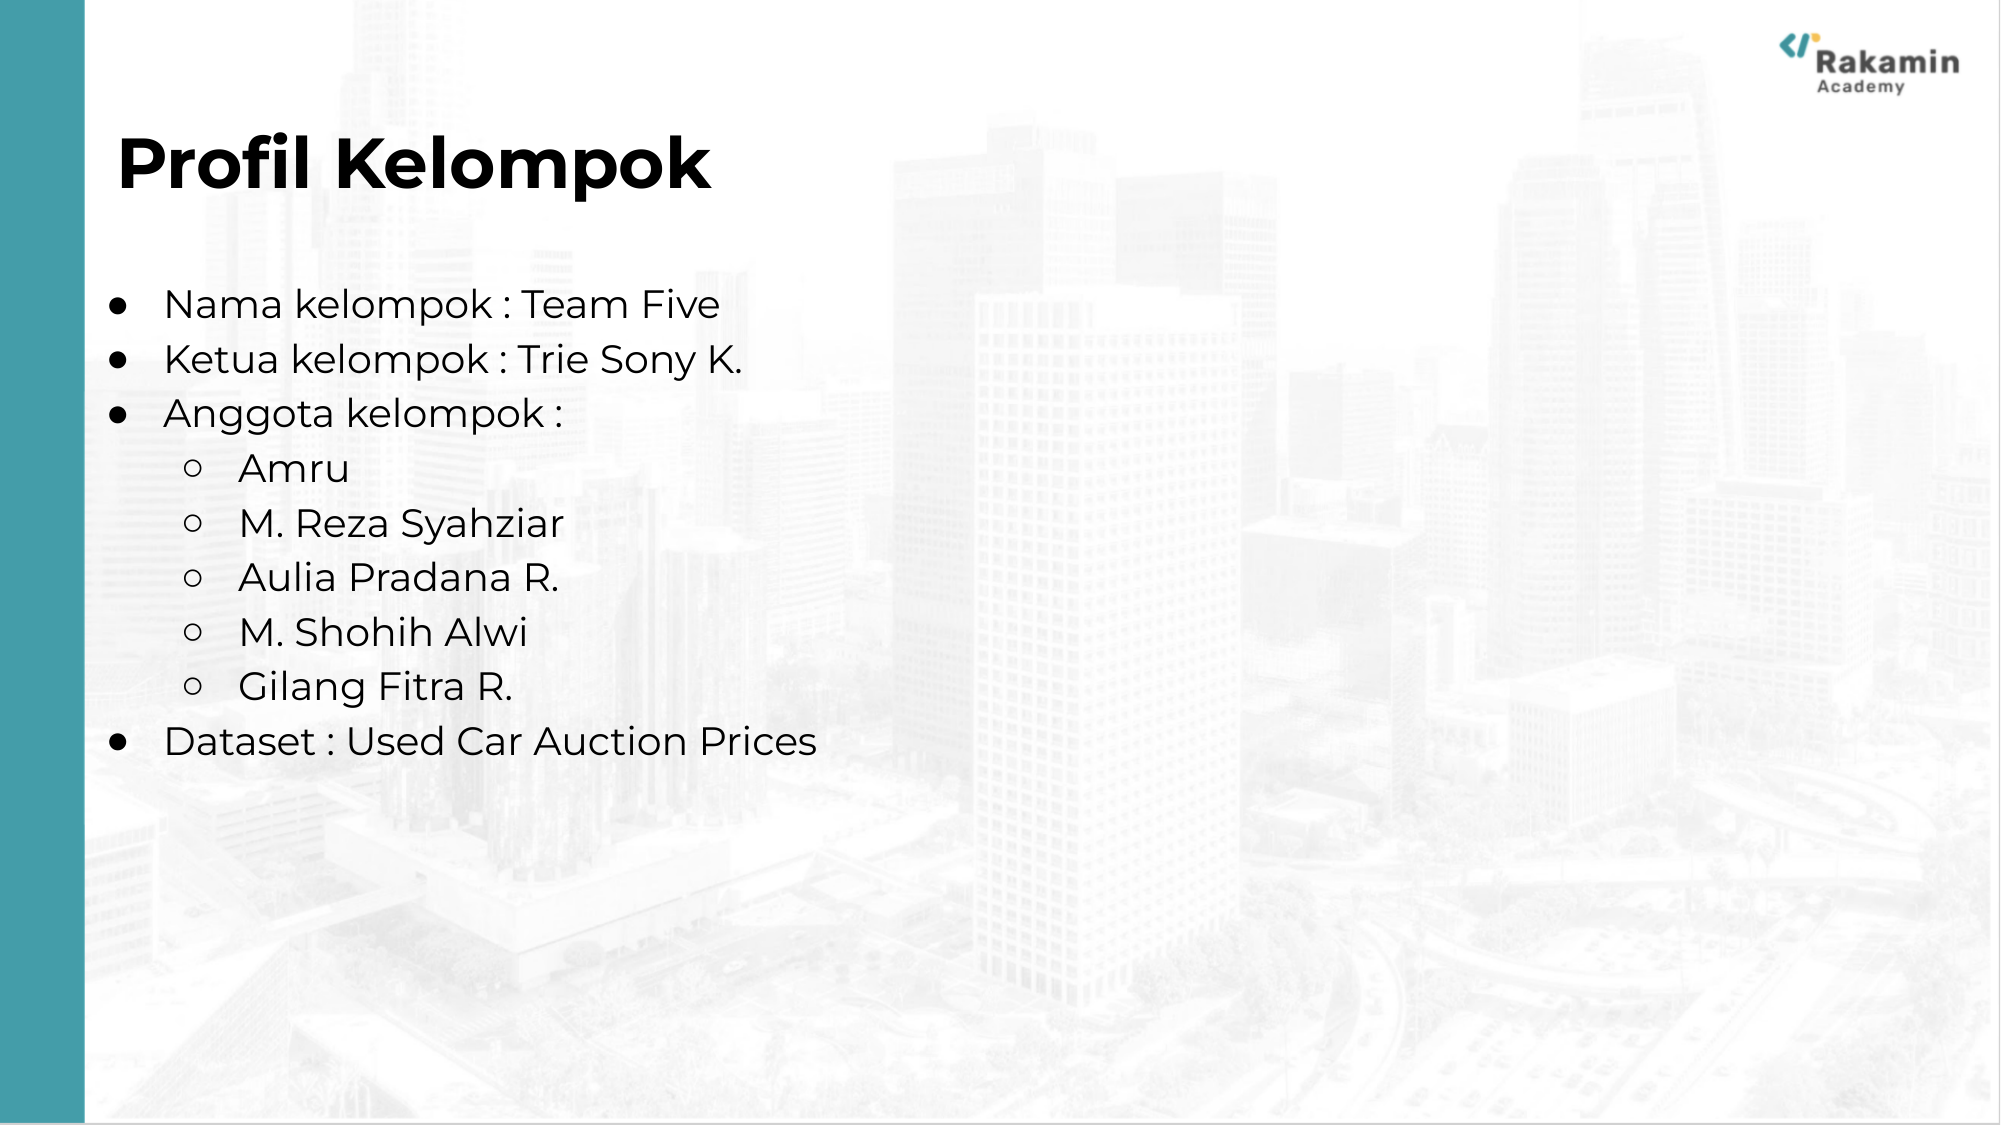

# Profil Kelompok
Nama kelompok : Team Five
Ketua kelompok : Trie Sony K.
Anggota kelompok :
Amru
M. Reza Syahziar
Aulia Pradana R.
M. Shohih Alwi
Gilang Fitra R.
Dataset : Used Car Auction Prices